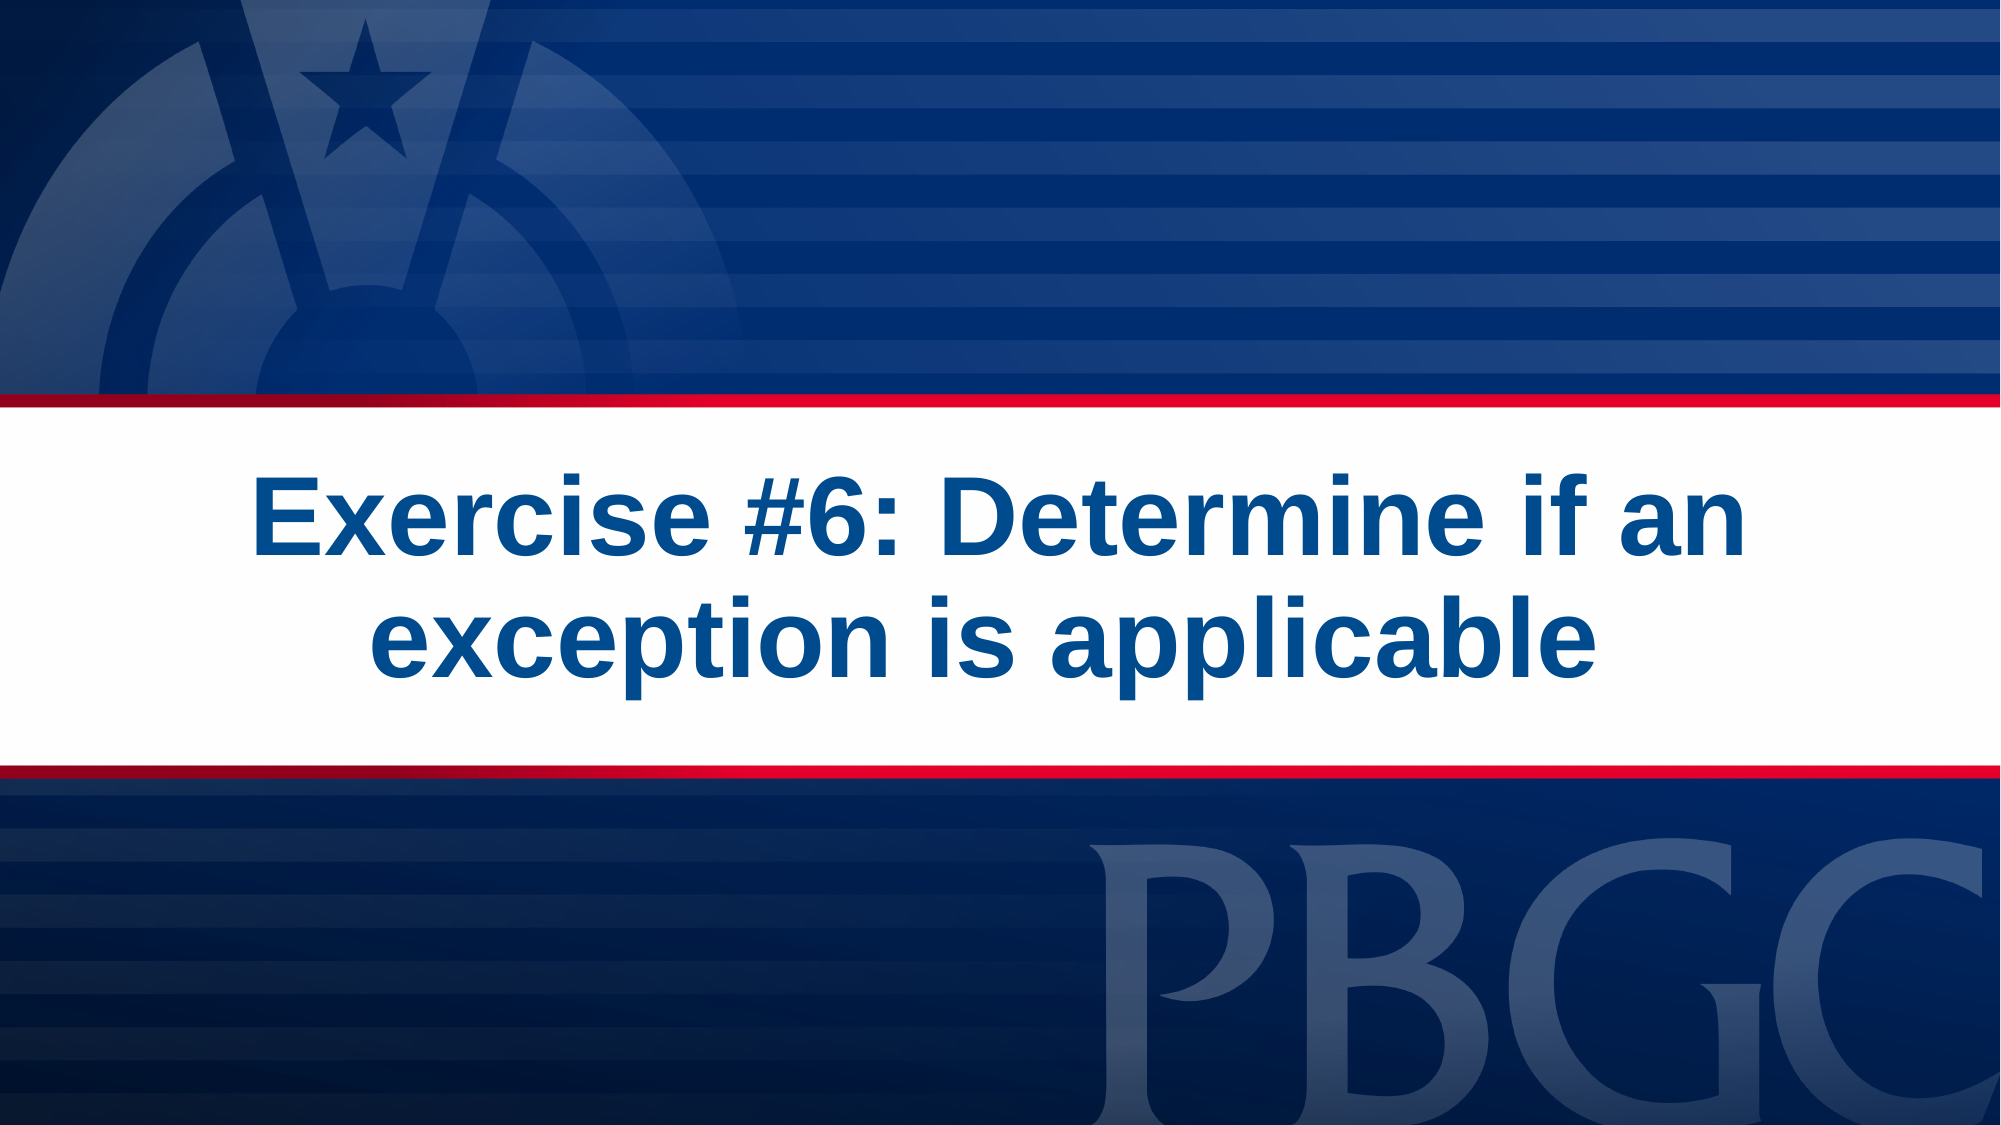

# Exercise #6: Determine if an exception is applicable